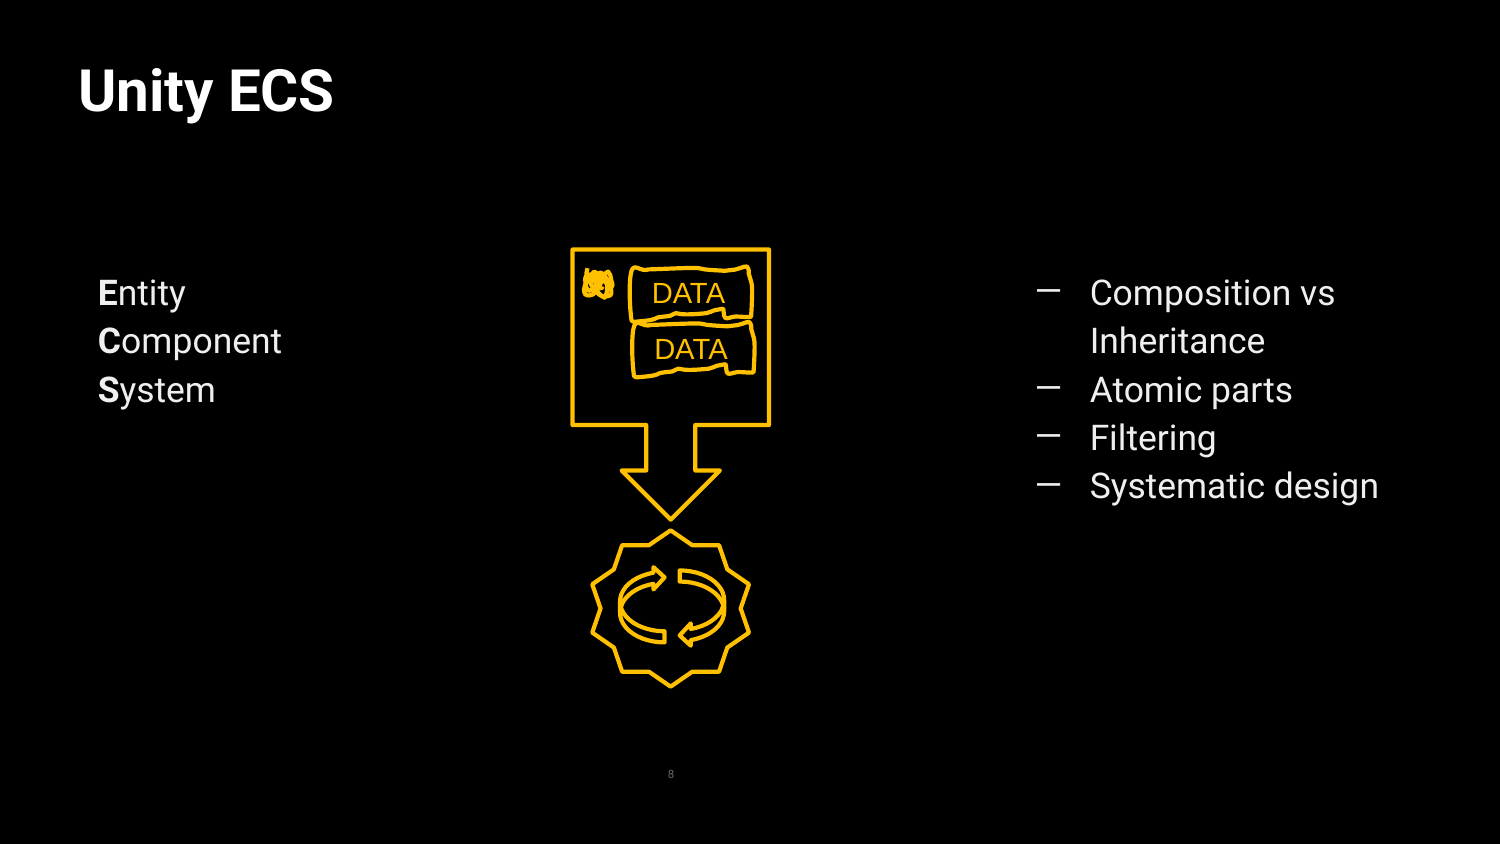

# Unity ECS

Entity
Component
System

Composition vs Inheritance
Atomic parts
Filtering
Systematic design

DATA

DATA

8